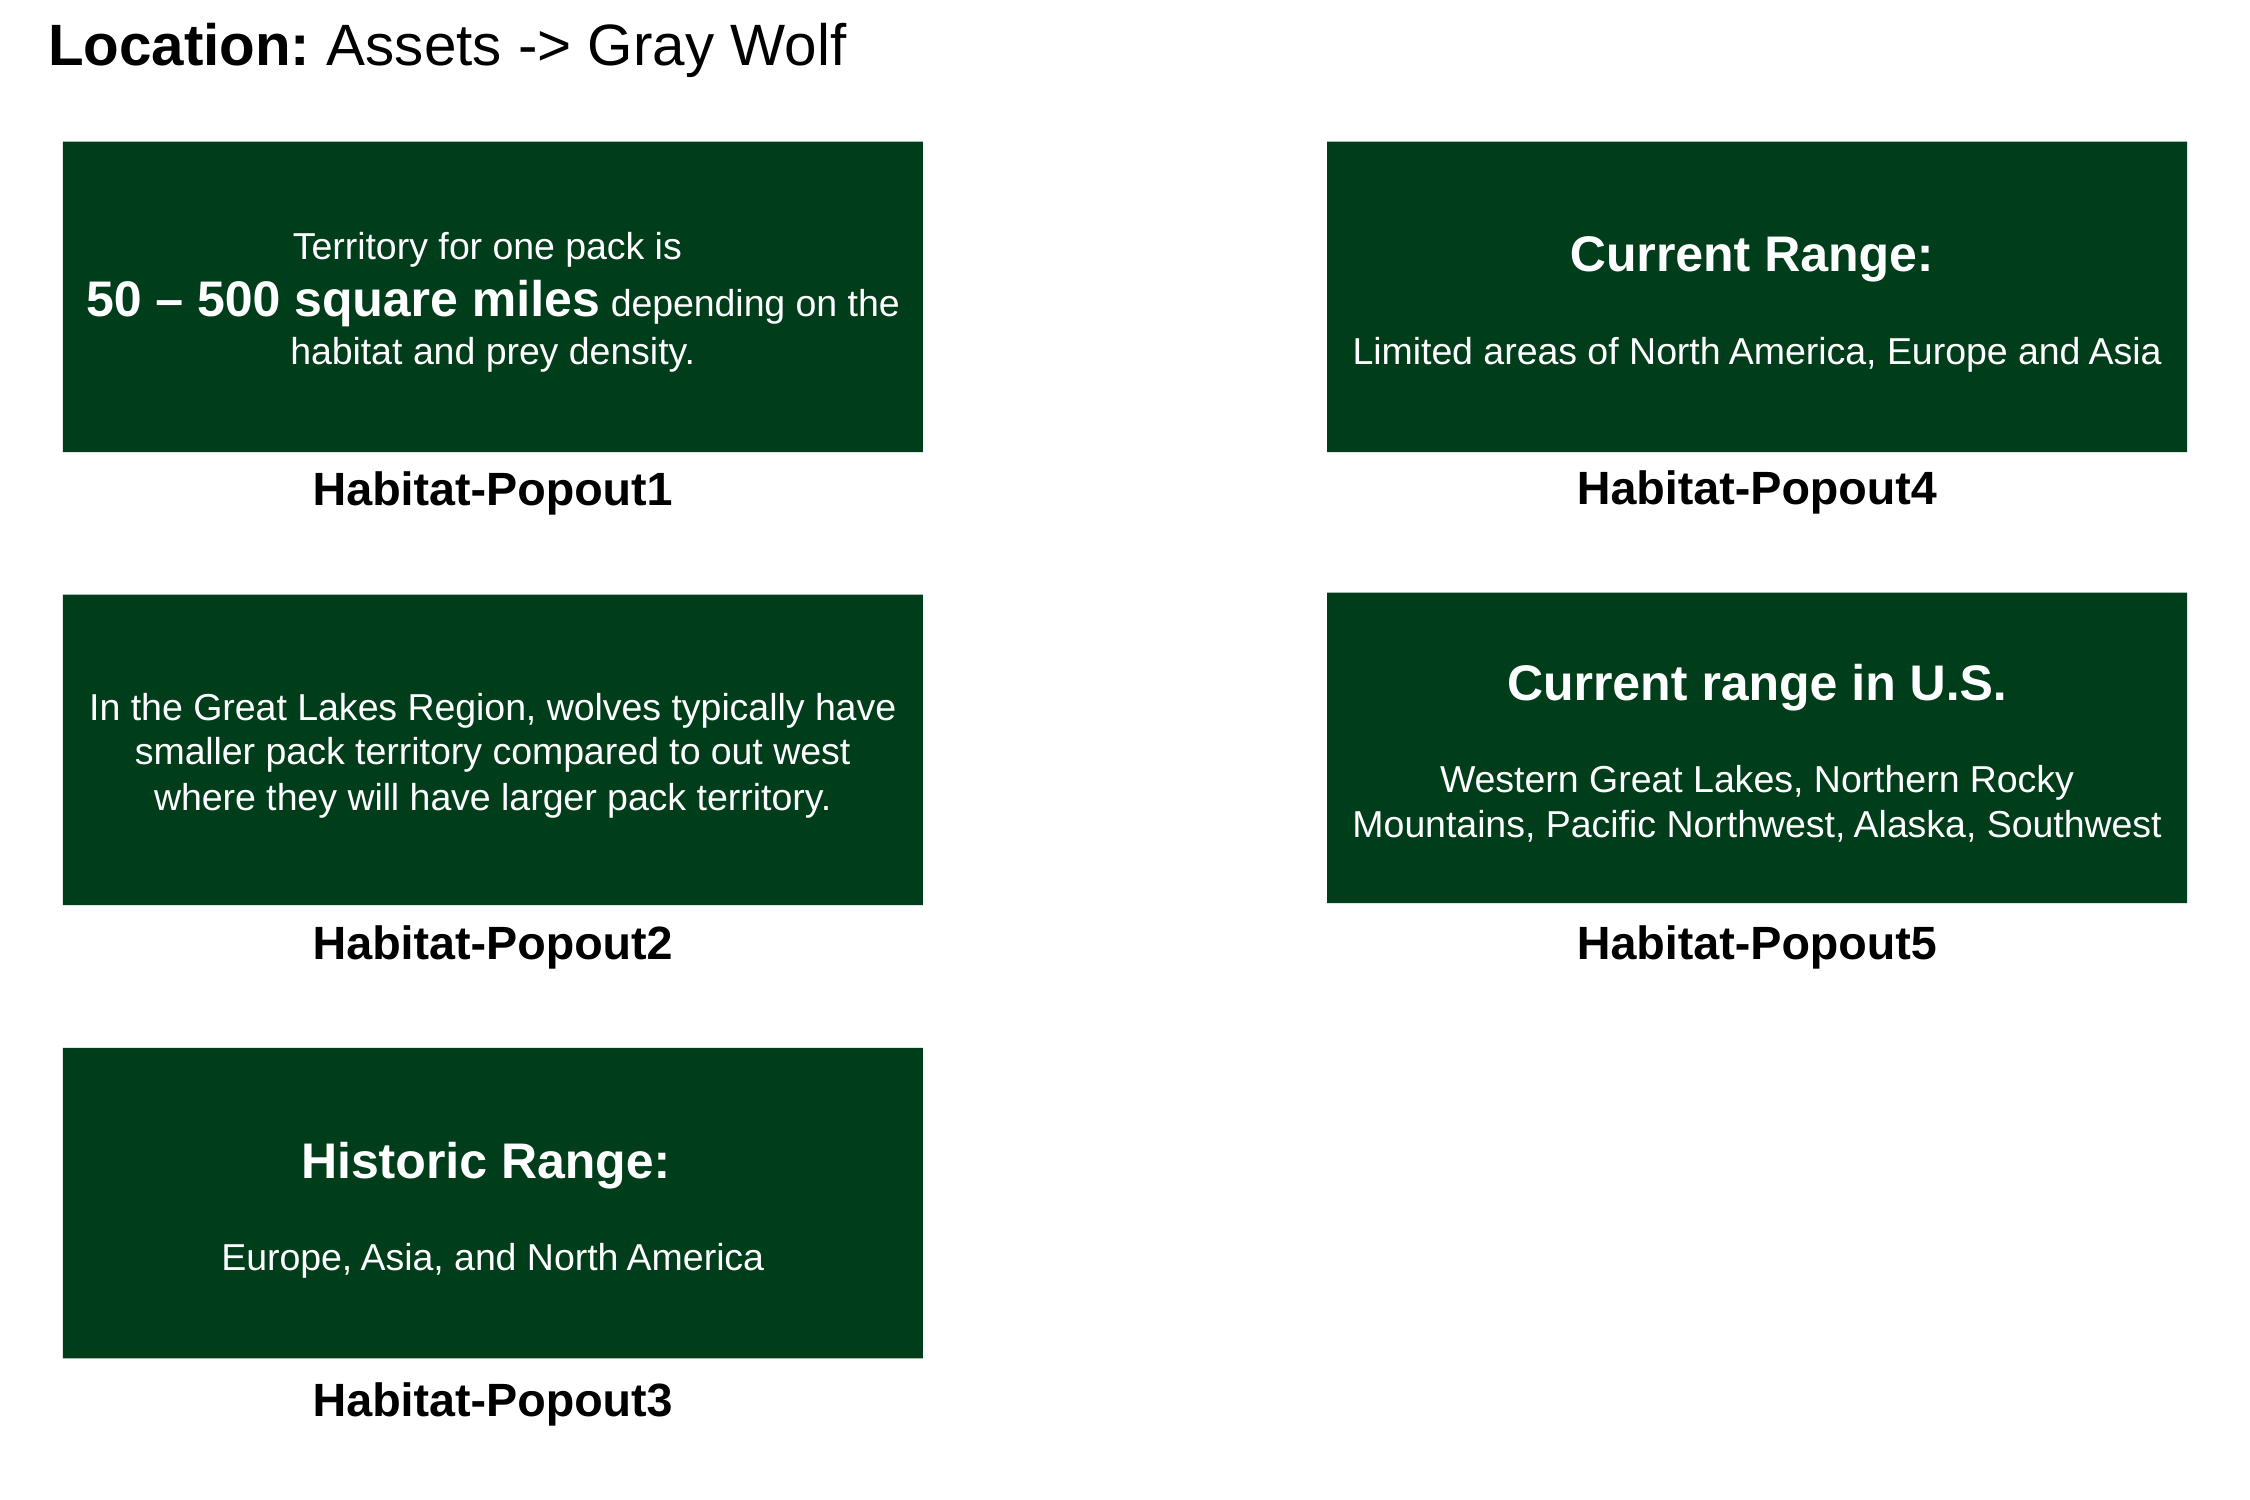

Location: Assets -> Gray Wolf
Territory for one pack is
50 – 500 square miles depending on the habitat and prey density.
Current Range:

Limited areas of North America, Europe and Asia
Habitat-Popout4
Habitat-Popout1
Current range in U.S.

Western Great Lakes, Northern Rocky Mountains, Pacific Northwest, Alaska, Southwest
In the Great Lakes Region, wolves typically have smaller pack territory compared to out west where they will have larger pack territory.
Habitat-Popout2
Habitat-Popout5
Historic Range:

Europe, Asia, and North America
Habitat-Popout3